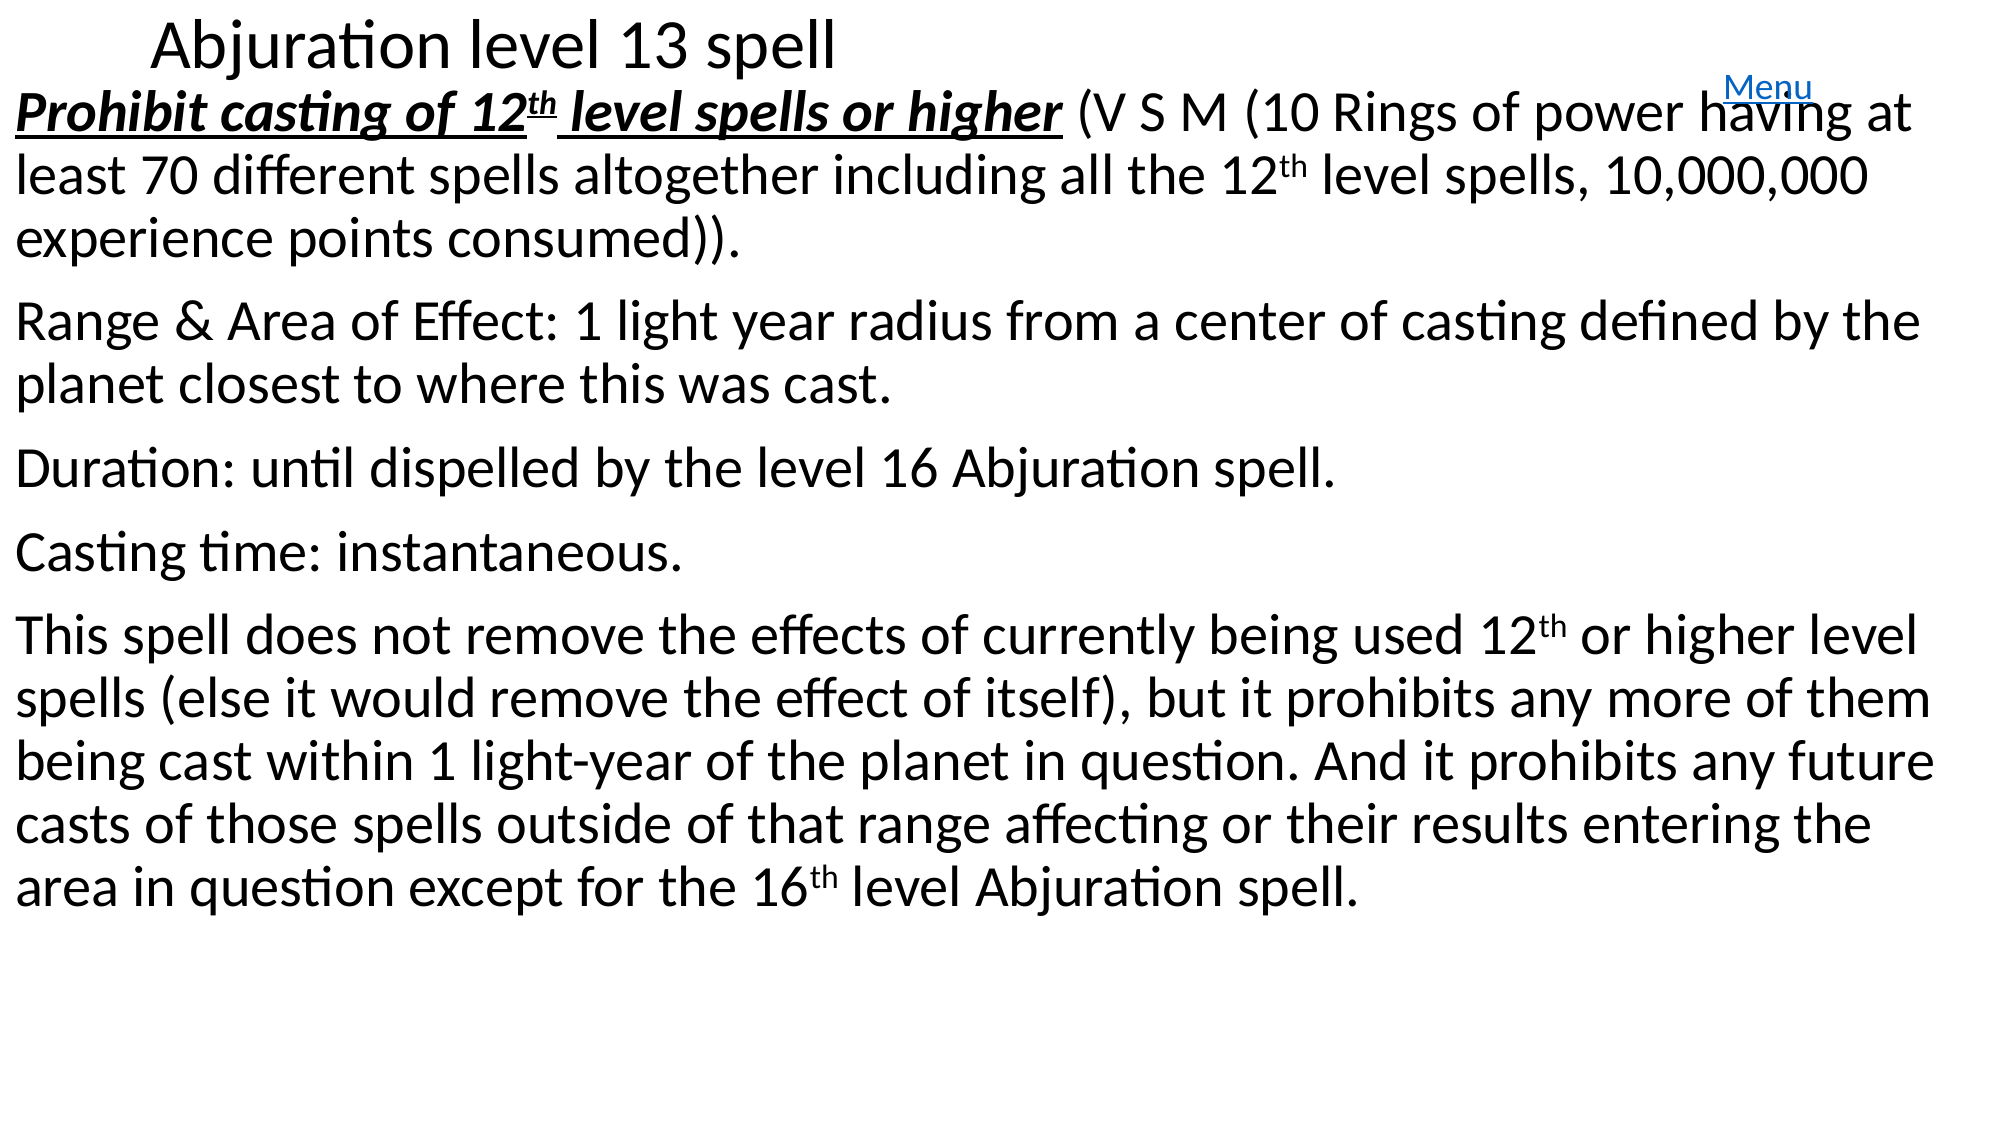

# Abjuration level 13 spell

Menu
Prohibit casting of 12th level spells or higher (V S M (10 Rings of power having at least 70 different spells altogether including all the 12th level spells, 10,000,000 experience points consumed)).
Range & Area of Effect: 1 light year radius from a center of casting defined by the planet closest to where this was cast.
Duration: until dispelled by the level 16 Abjuration spell.
Casting time: instantaneous.
This spell does not remove the effects of currently being used 12th or higher level spells (else it would remove the effect of itself), but it prohibits any more of them being cast within 1 light-year of the planet in question. And it prohibits any future casts of those spells outside of that range affecting or their results entering the area in question except for the 16th level Abjuration spell.